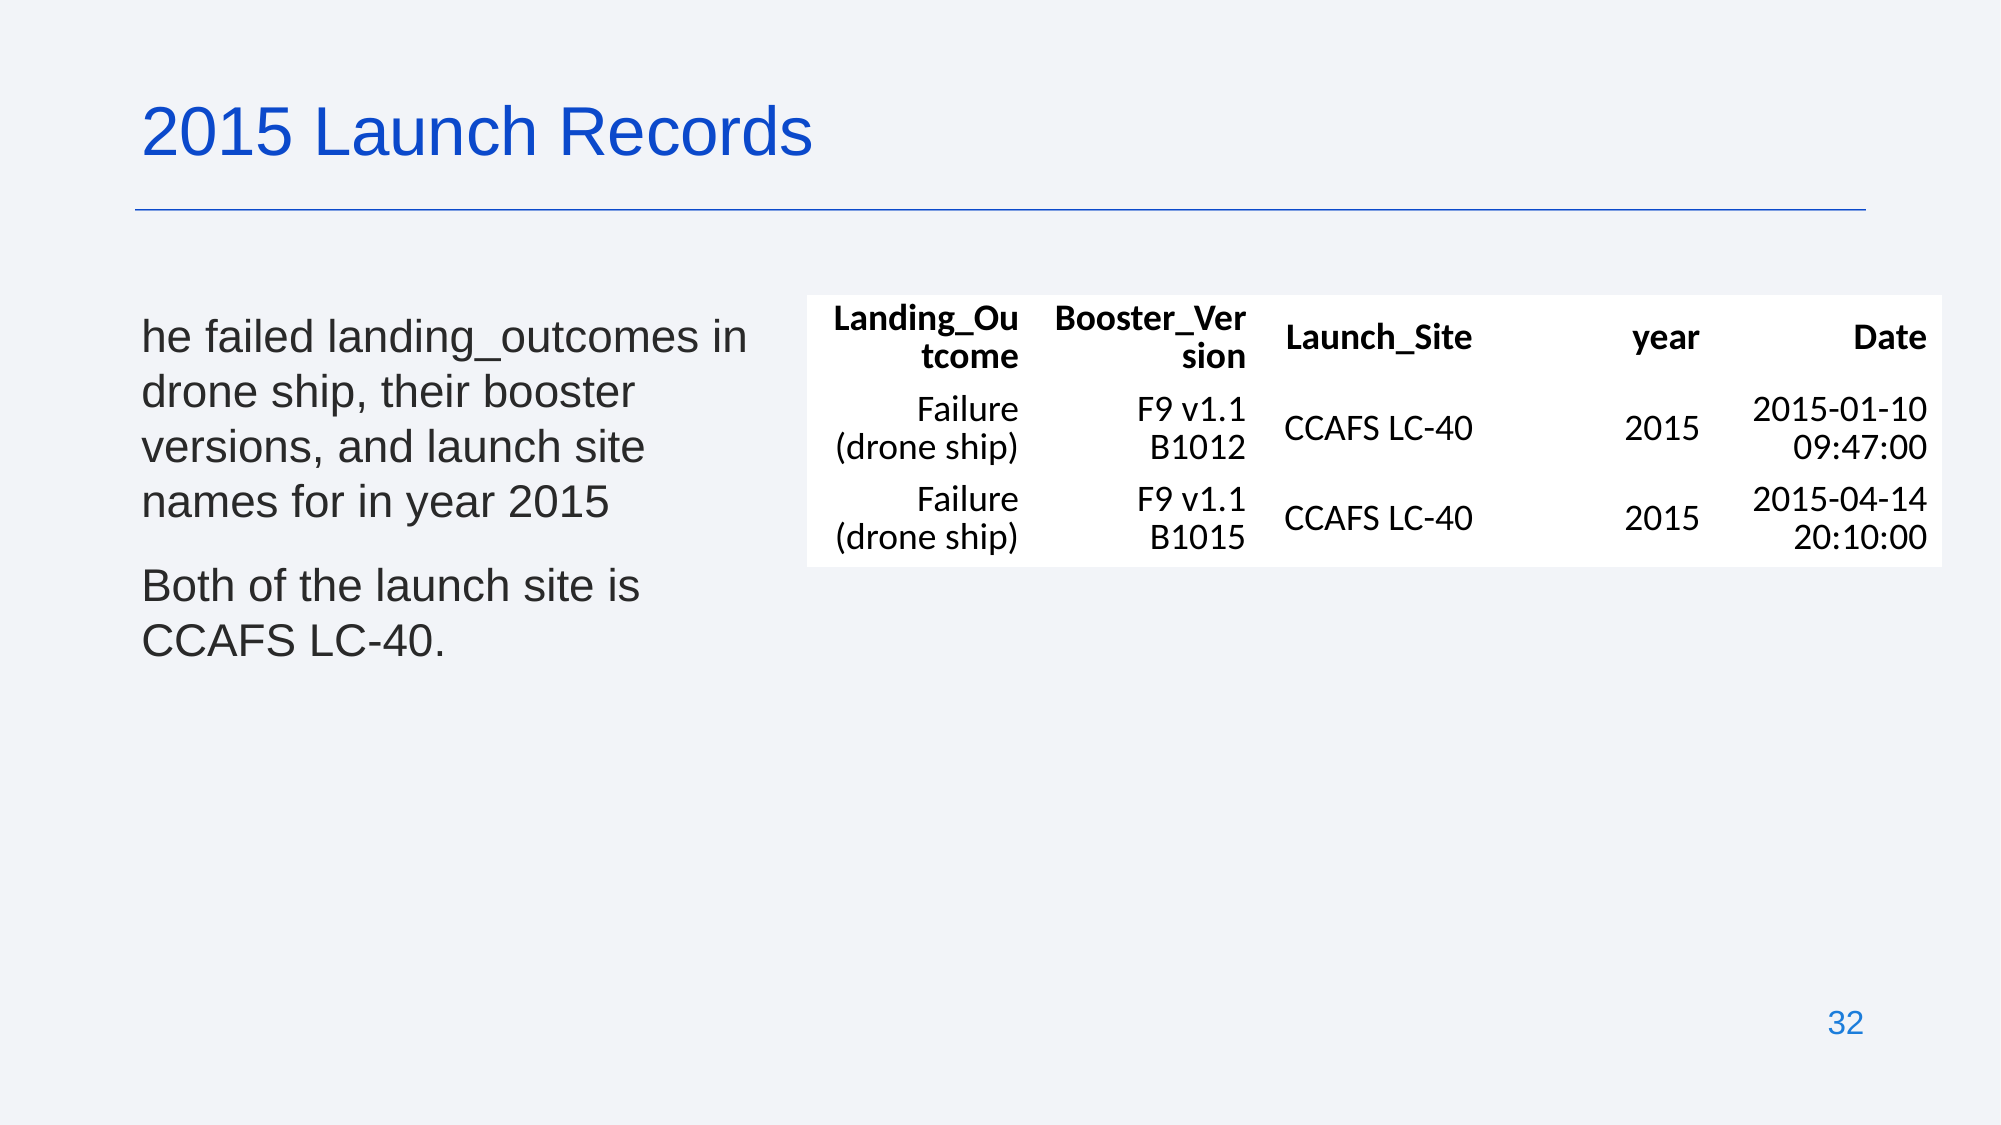

2015 Launch Records
| Landing\_Outcome | Booster\_Version | Launch\_Site | year | Date |
| --- | --- | --- | --- | --- |
| Failure (drone ship) | F9 v1.1 B1012 | CCAFS LC-40 | 2015 | 2015-01-10 09:47:00 |
| Failure (drone ship) | F9 v1.1 B1015 | CCAFS LC-40 | 2015 | 2015-04-14 20:10:00 |
he failed landing_outcomes in drone ship, their booster versions, and launch site names for in year 2015
Both of the launch site is CCAFS LC-40.
32